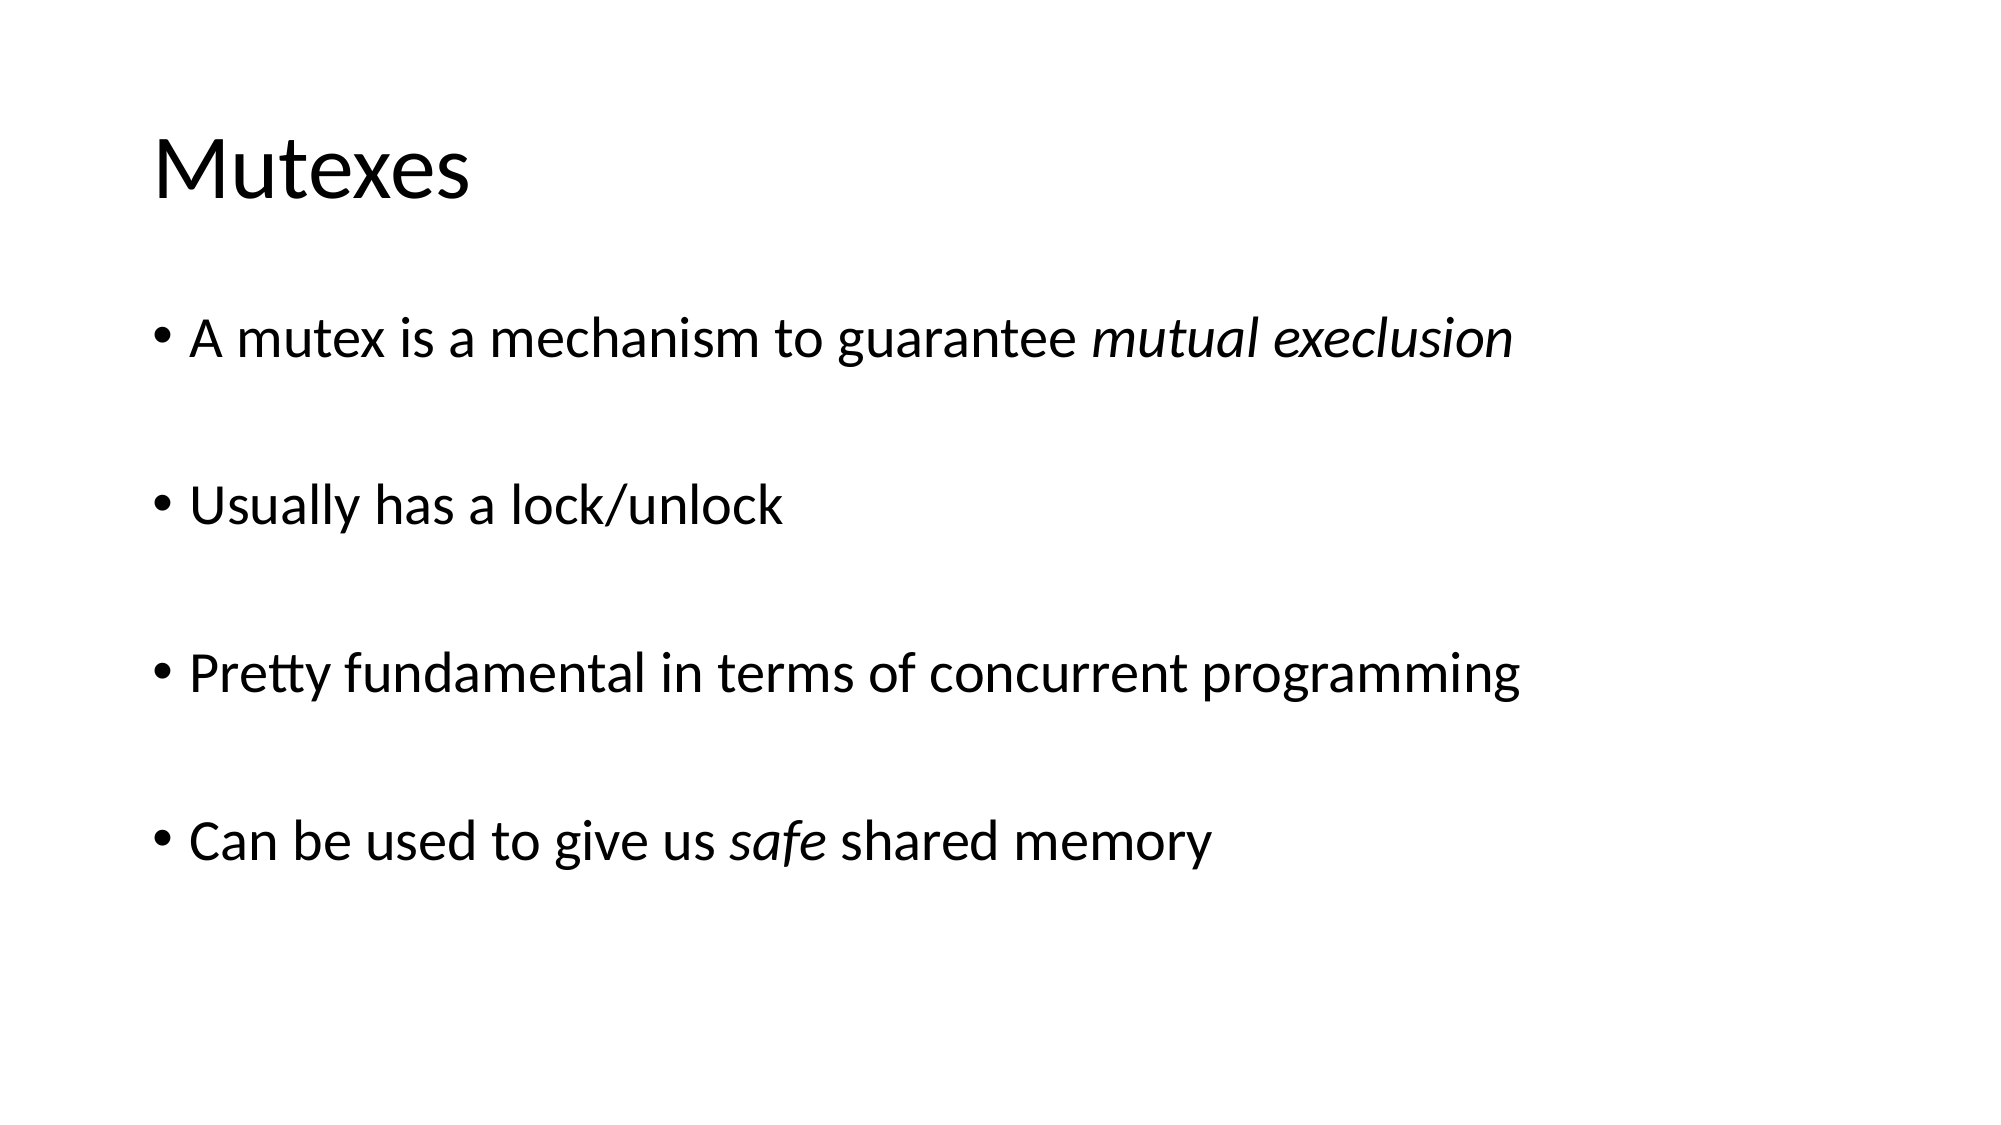

# Mutexes
A mutex is a mechanism to guarantee mutual execlusion

Usually has a lock/unlock

Pretty fundamental in terms of concurrent programming

Can be used to give us safe shared memory